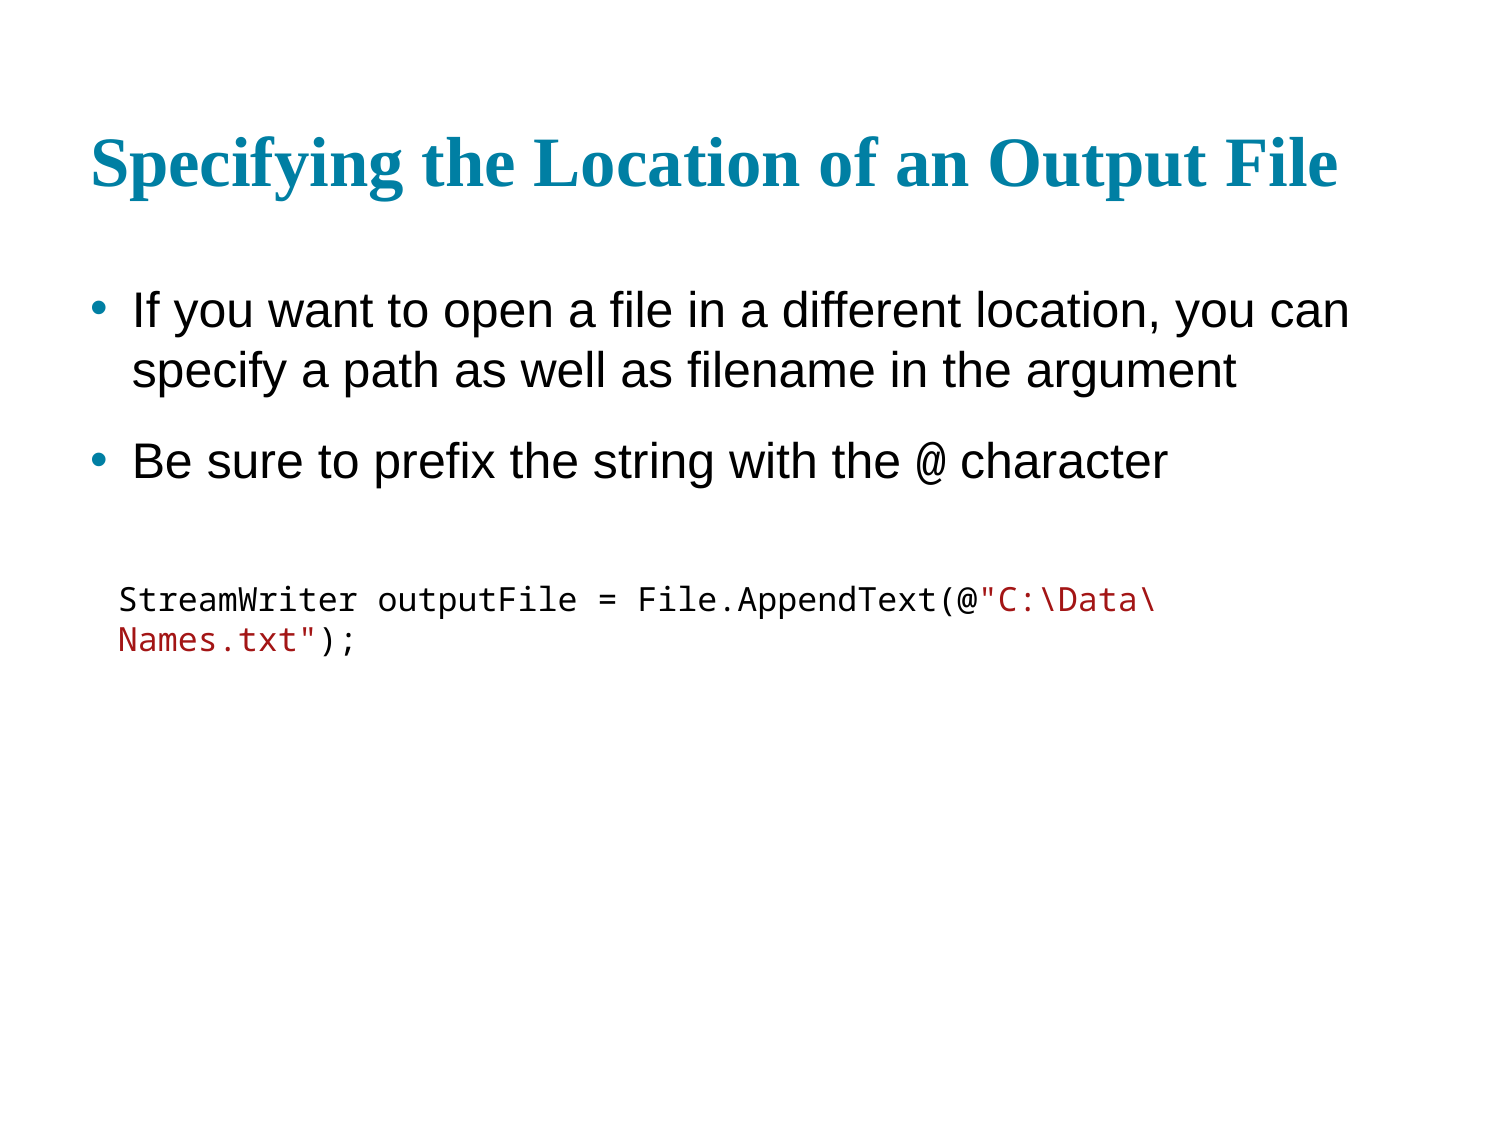

# Specifying the Location of an Output File
If you want to open a file in a different location, you can specify a path as well as filename in the argument
Be sure to prefix the string with the @ character
StreamWriter outputFile = File.AppendText(@"C:\Data\Names.txt");